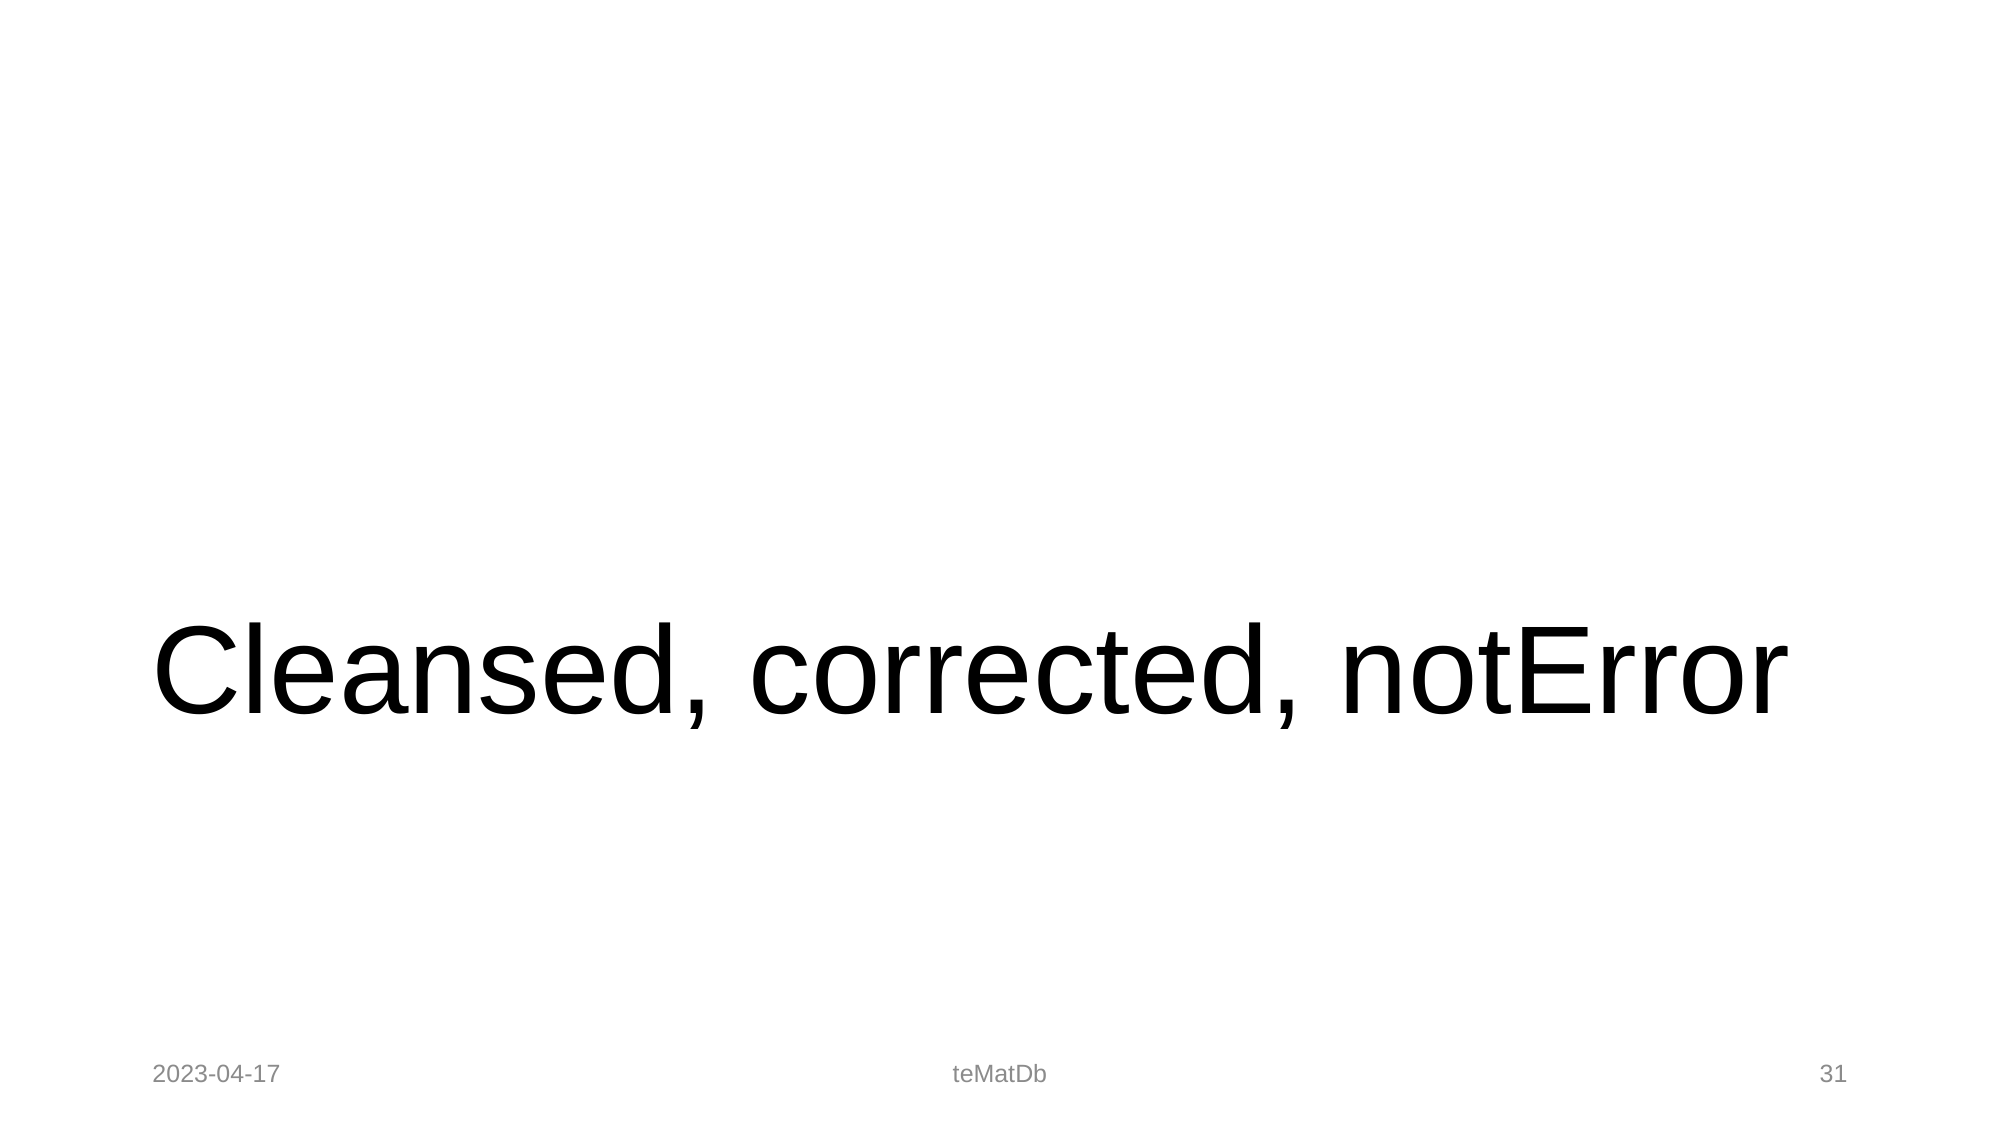

# Cleansed, corrected, notError

2023-04-17
teMatDb
31